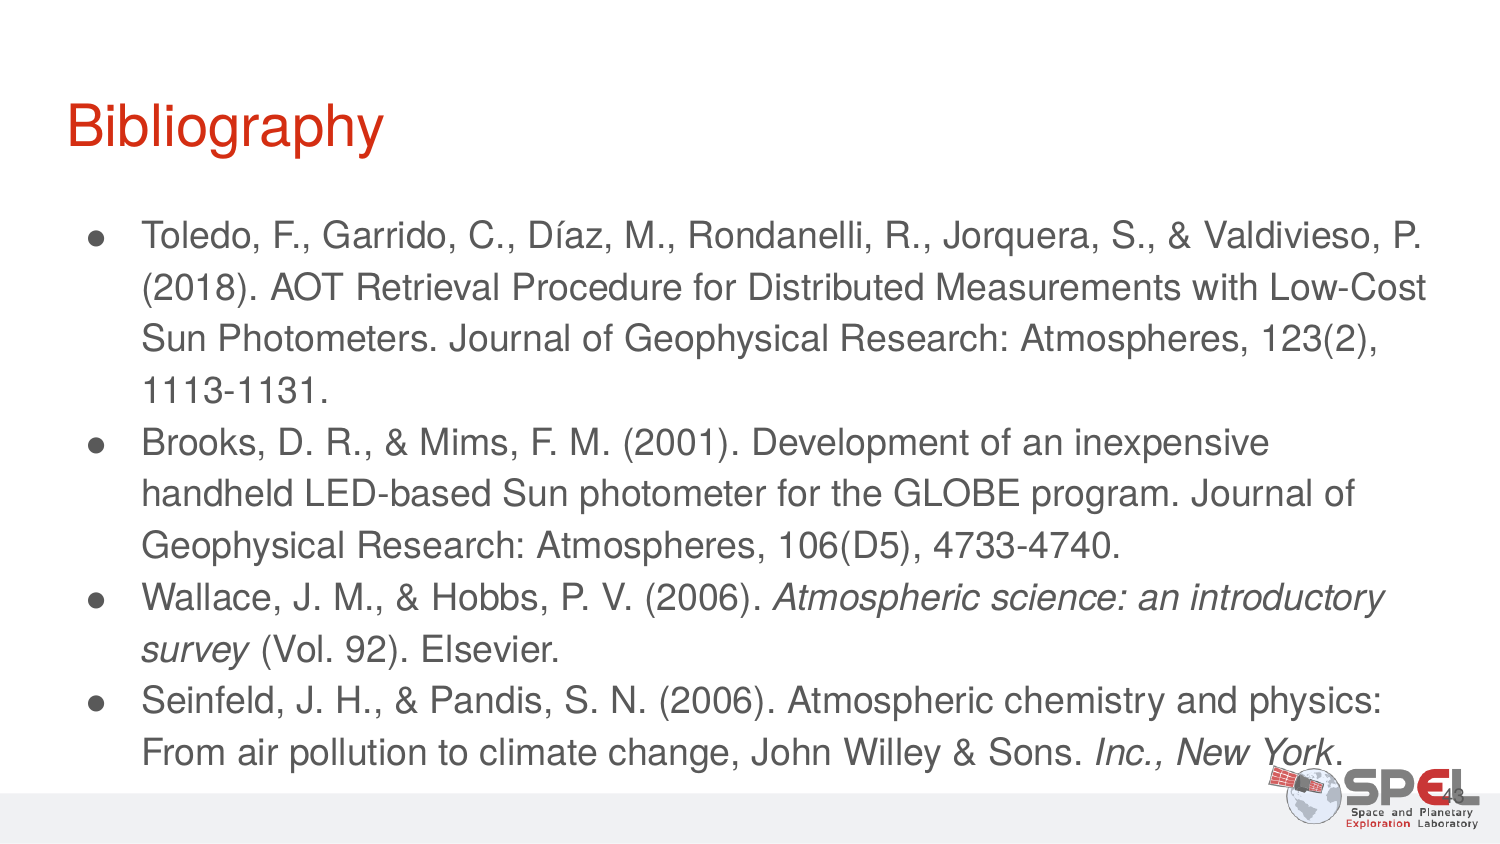

# Bibliography
Toledo, F., Garrido, C., Díaz, M., Rondanelli, R., Jorquera, S., & Valdivieso, P. (2018). AOT Retrieval Procedure for Distributed Measurements with Low‐Cost Sun Photometers. Journal of Geophysical Research: Atmospheres, 123(2), 1113-1131.
Brooks, D. R., & Mims, F. M. (2001). Development of an inexpensive handheld LED‐based Sun photometer for the GLOBE program. Journal of Geophysical Research: Atmospheres, 106(D5), 4733-4740.
Wallace, J. M., & Hobbs, P. V. (2006). Atmospheric science: an introductory survey (Vol. 92). Elsevier.
Seinfeld, J. H., & Pandis, S. N. (2006). Atmospheric chemistry and physics: From air pollution to climate change, John Willey & Sons. Inc., New York.
43